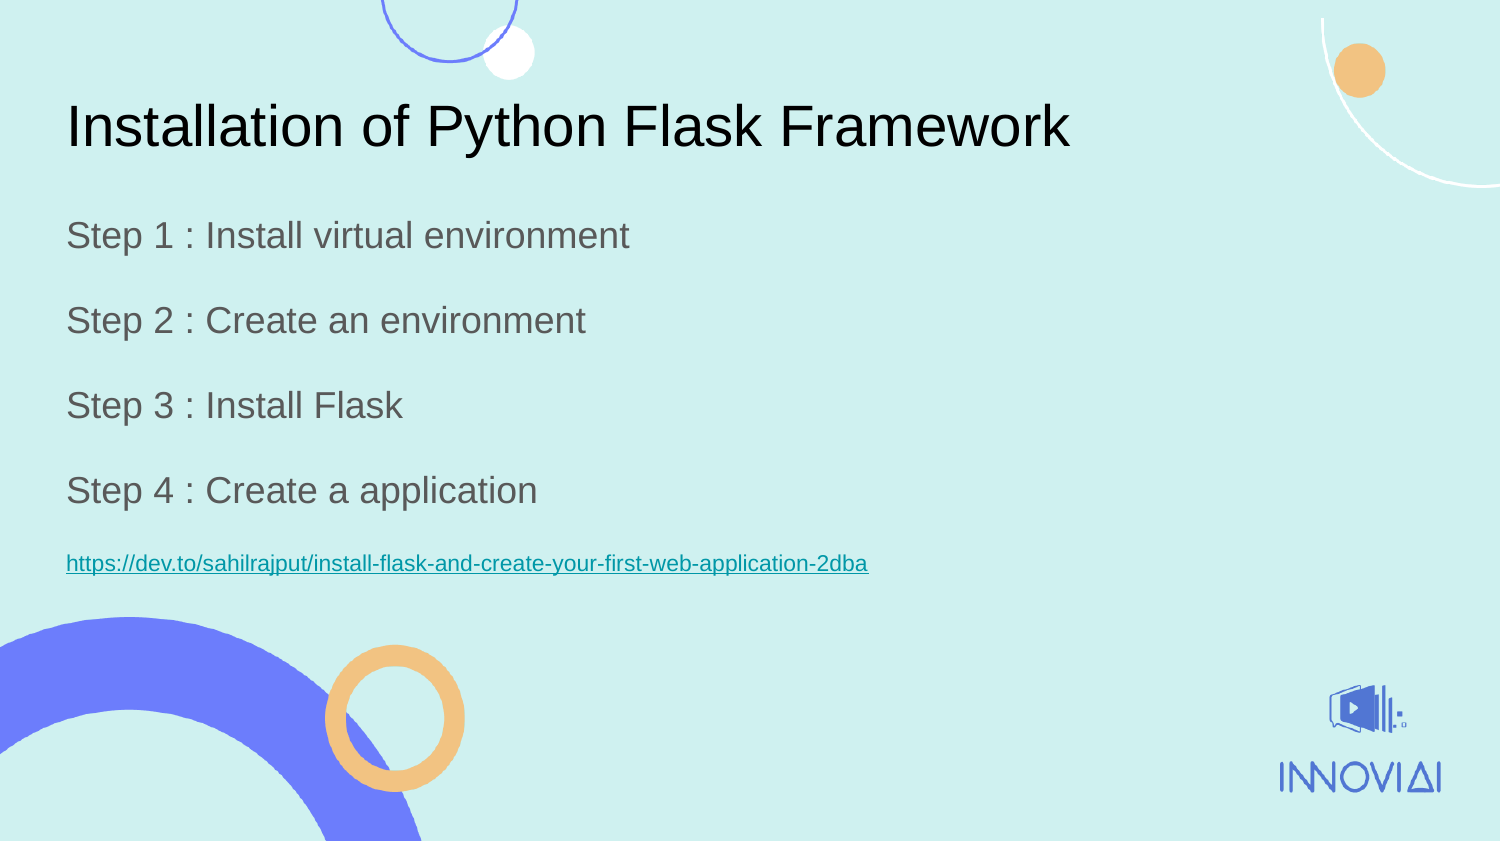

# Installation of Python Flask Framework
Step 1 : Install virtual environment
Step 2 : Create an environment
Step 3 : Install Flask
Step 4 : Create a application
https://dev.to/sahilrajput/install-flask-and-create-your-first-web-application-2dba